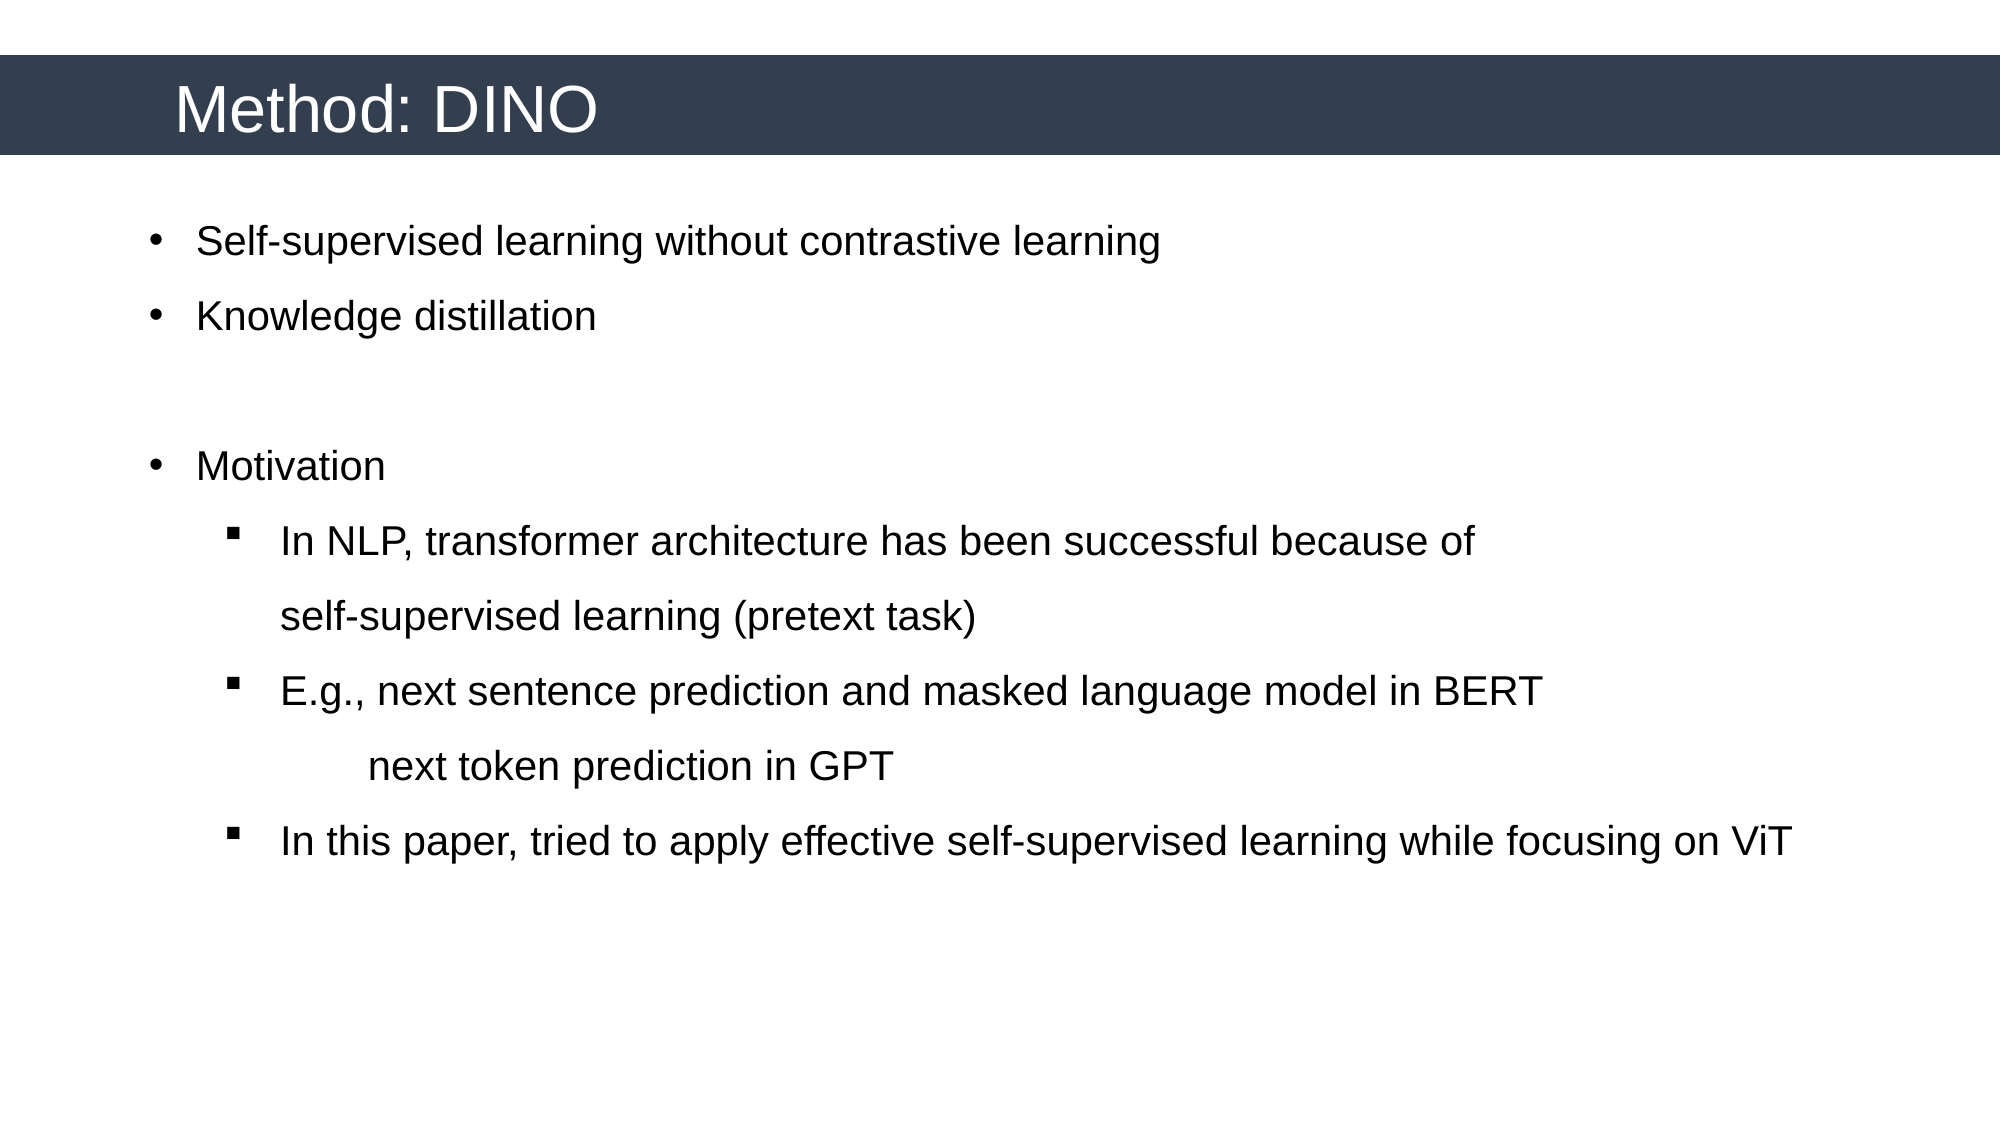

Method: DINO

Self-supervised learning without contrastive learning
Knowledge distillation

Motivation
In NLP, transformer architecture has been successful because of
self-supervised learning (pretext task)
E.g., next sentence prediction and masked language model in BERT
      next token prediction in GPT
In this paper, tried to apply effective self-supervised learning while focusing on ViT